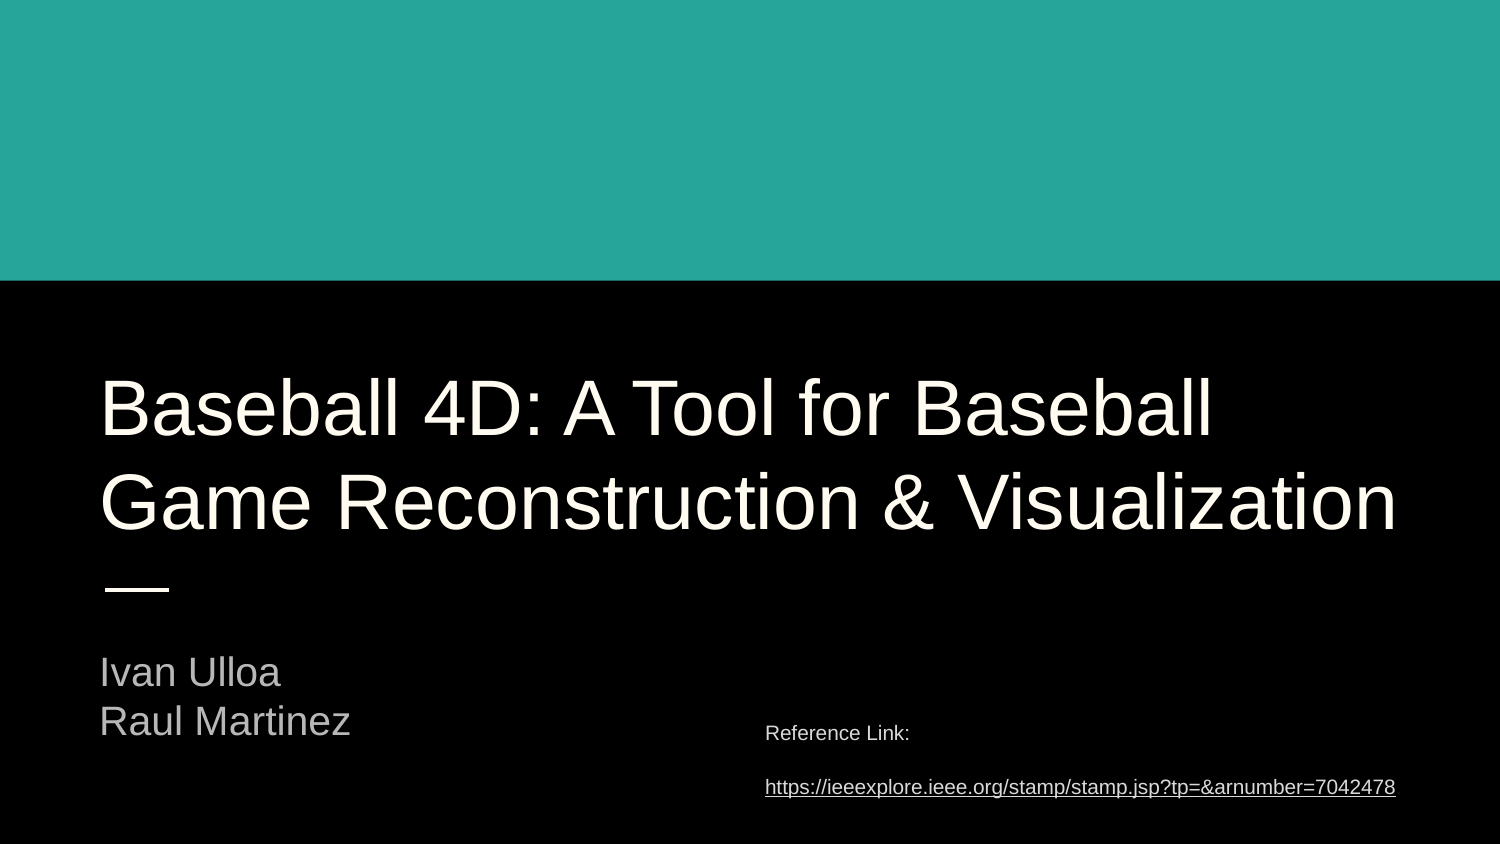

# Baseball 4D: A Tool for Baseball Game Reconstruction & Visualization
Ivan Ulloa
Raul Martinez
Reference Link:
https://ieeexplore.ieee.org/stamp/stamp.jsp?tp=&arnumber=7042478